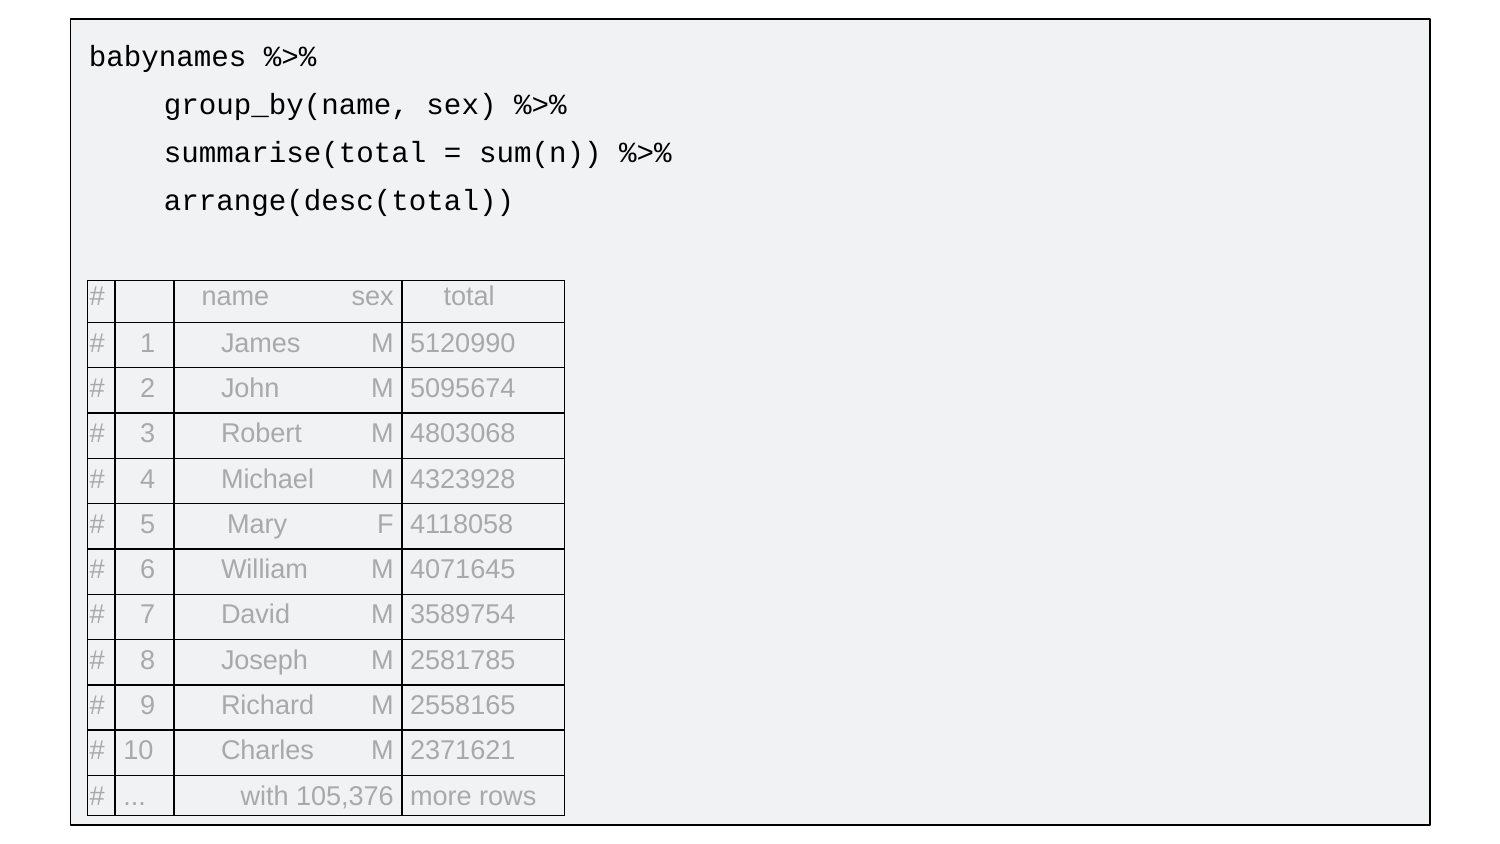

babynames %>%
group_by(name, sex) %>%
summarise(total = sum(n)) %>%
arrange(desc(total))
| # |  | name sex | total |
| --- | --- | --- | --- |
| # | 1 | James M | 5120990 |
| # | 2 | John M | 5095674 |
| # | 3 | Robert M | 4803068 |
| # | 4 | Michael M | 4323928 |
| # | 5 | Mary F | 4118058 |
| # | 6 | William M | 4071645 |
| # | 7 | David M | 3589754 |
| # | 8 | Joseph M | 2581785 |
| # | 9 | Richard M | 2558165 |
| # | 10 | Charles M | 2371621 |
| # | ... | with 105,376 | more rows |